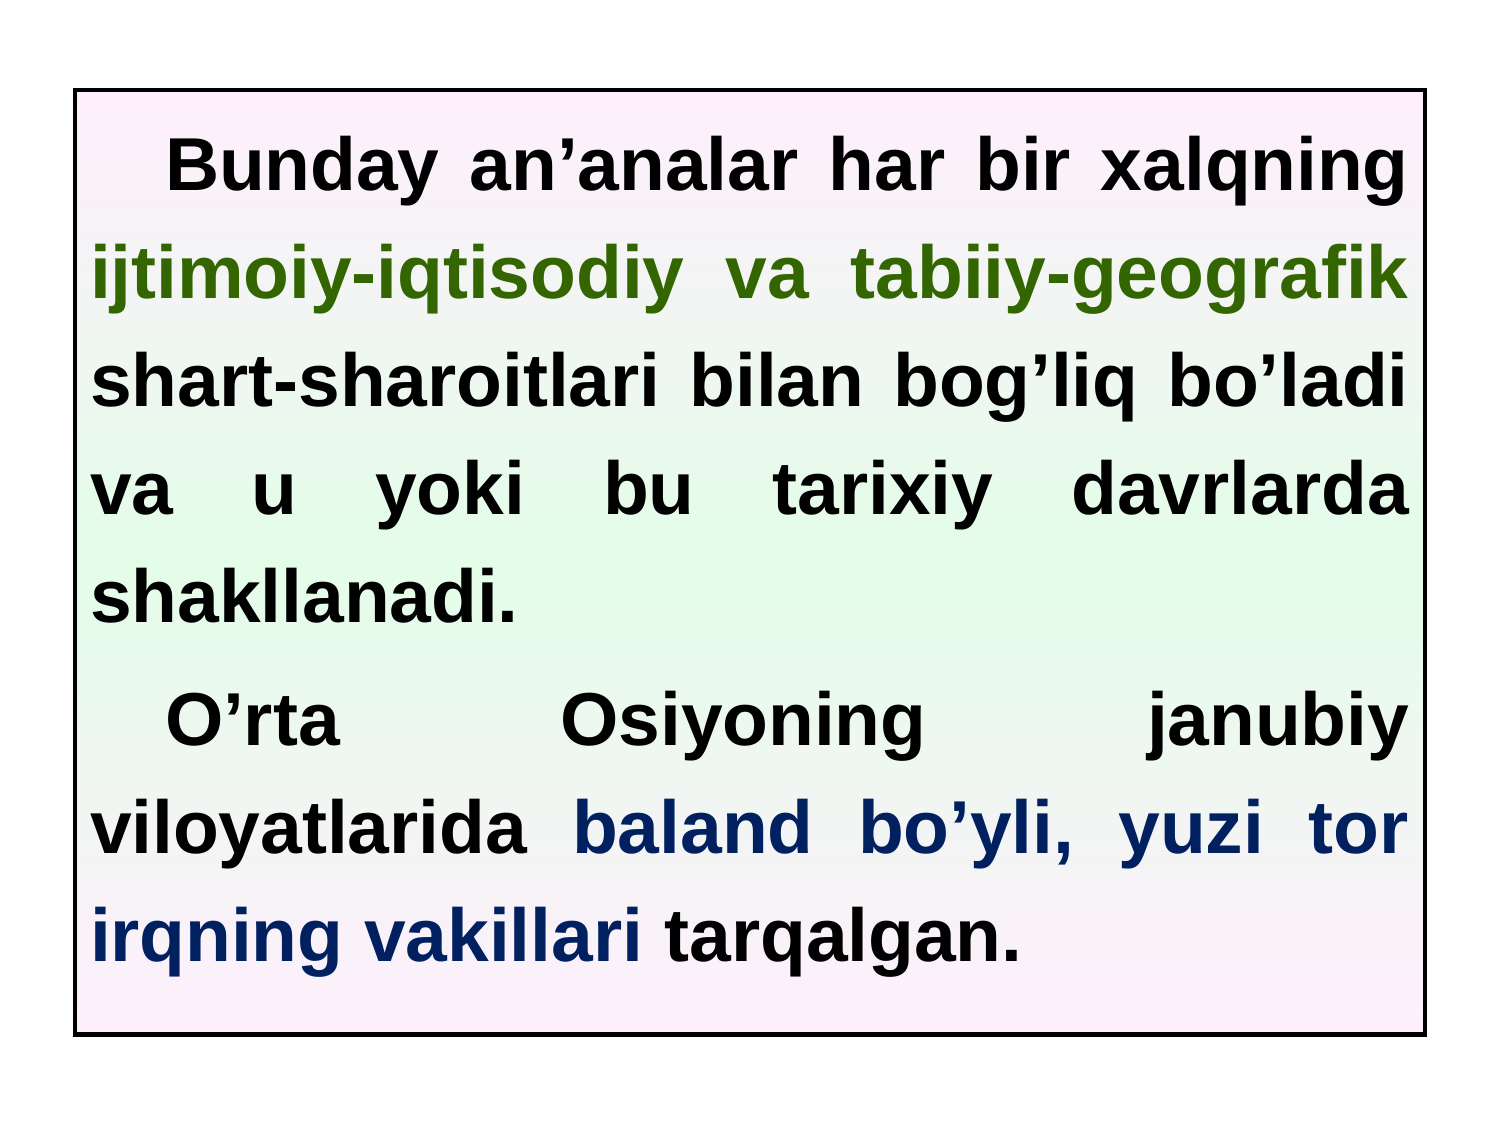

Bunday an’analar har bir xalqning ijtimoiy-iqtisodiy va tabiiy-geografik shart-sharoitlari bilan bog’liq bo’ladi va u yoki bu tarixiy davrlarda shakllanadi.
O’rta Osiyoning janubiy viloyatlarida baland bo’yli, yuzi tor irqning vakillari tarqalgan.